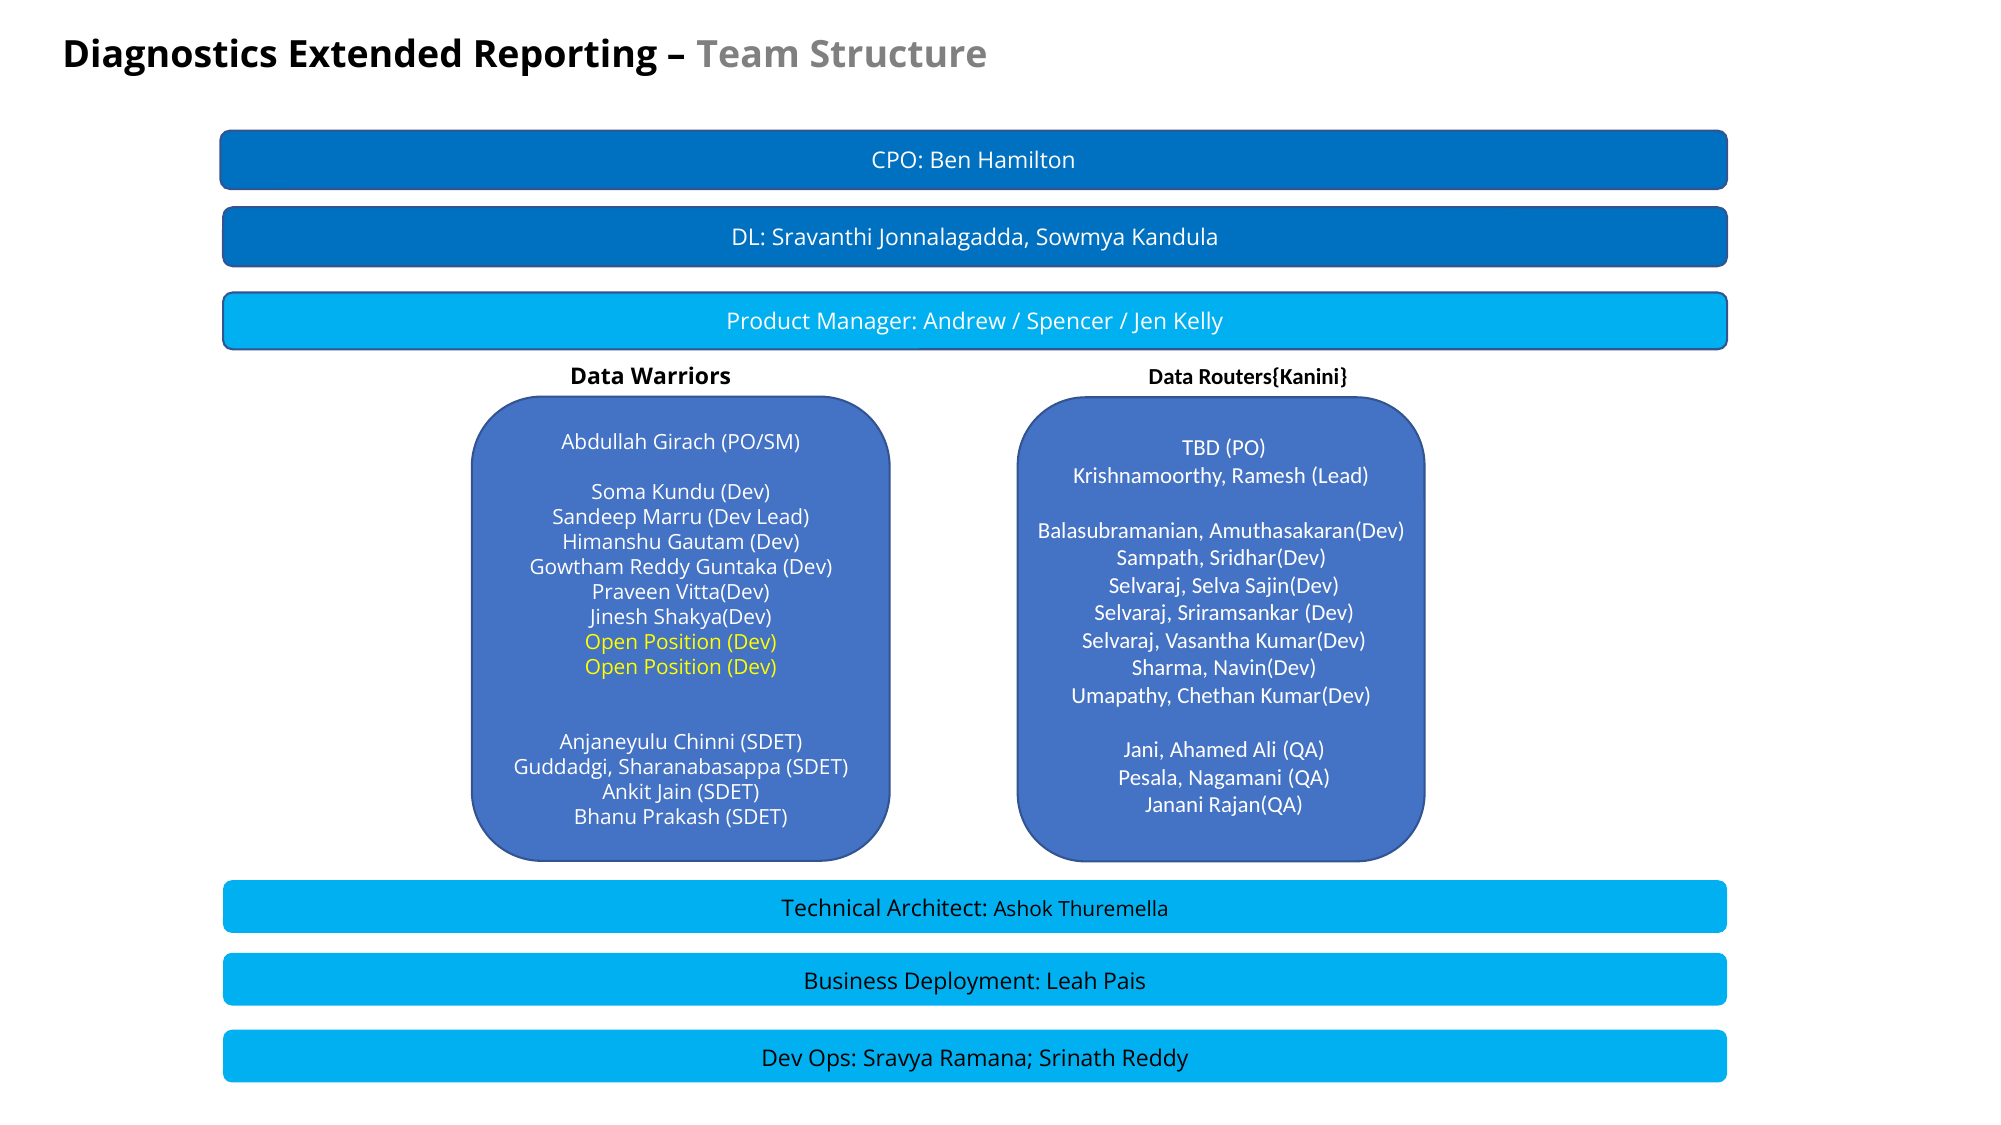

Diagnostics Extended Reporting – Team Structure
CPO: Ben Hamilton
DL: Sravanthi Jonnalagadda, Sowmya Kandula
Product Manager: Andrew / Spencer / Jen Kelly
Data Routers{Kanini}
Data Warriors

Abdullah Girach (PO/SM)

Soma Kundu (Dev)
Sandeep Marru (Dev Lead)
Himanshu Gautam (Dev)
Gowtham Reddy Guntaka (Dev)
Praveen Vitta(Dev)
Jinesh Shakya(Dev)
Open Position (Dev)
Open Position (Dev)

Anjaneyulu Chinni (SDET)
Guddadgi, Sharanabasappa (SDET)
Ankit Jain (SDET)
Bhanu Prakash (SDET)

TBD (PO)
Krishnamoorthy, Ramesh (Lead)

Balasubramanian, Amuthasakaran(Dev)
Sampath, Sridhar(Dev)
Selvaraj, Selva Sajin(Dev)
Selvaraj, Sriramsankar (Dev)
Selvaraj, Vasantha Kumar(Dev)
Sharma, Navin(Dev)
Umapathy, Chethan Kumar(Dev)

Jani, Ahamed Ali (QA)
Pesala, Nagamani (QA)
Janani Rajan(QA)

Technical Architect: Ashok Thuremella
Business Deployment: Leah Pais
Dev Ops: Sravya Ramana; Srinath Reddy